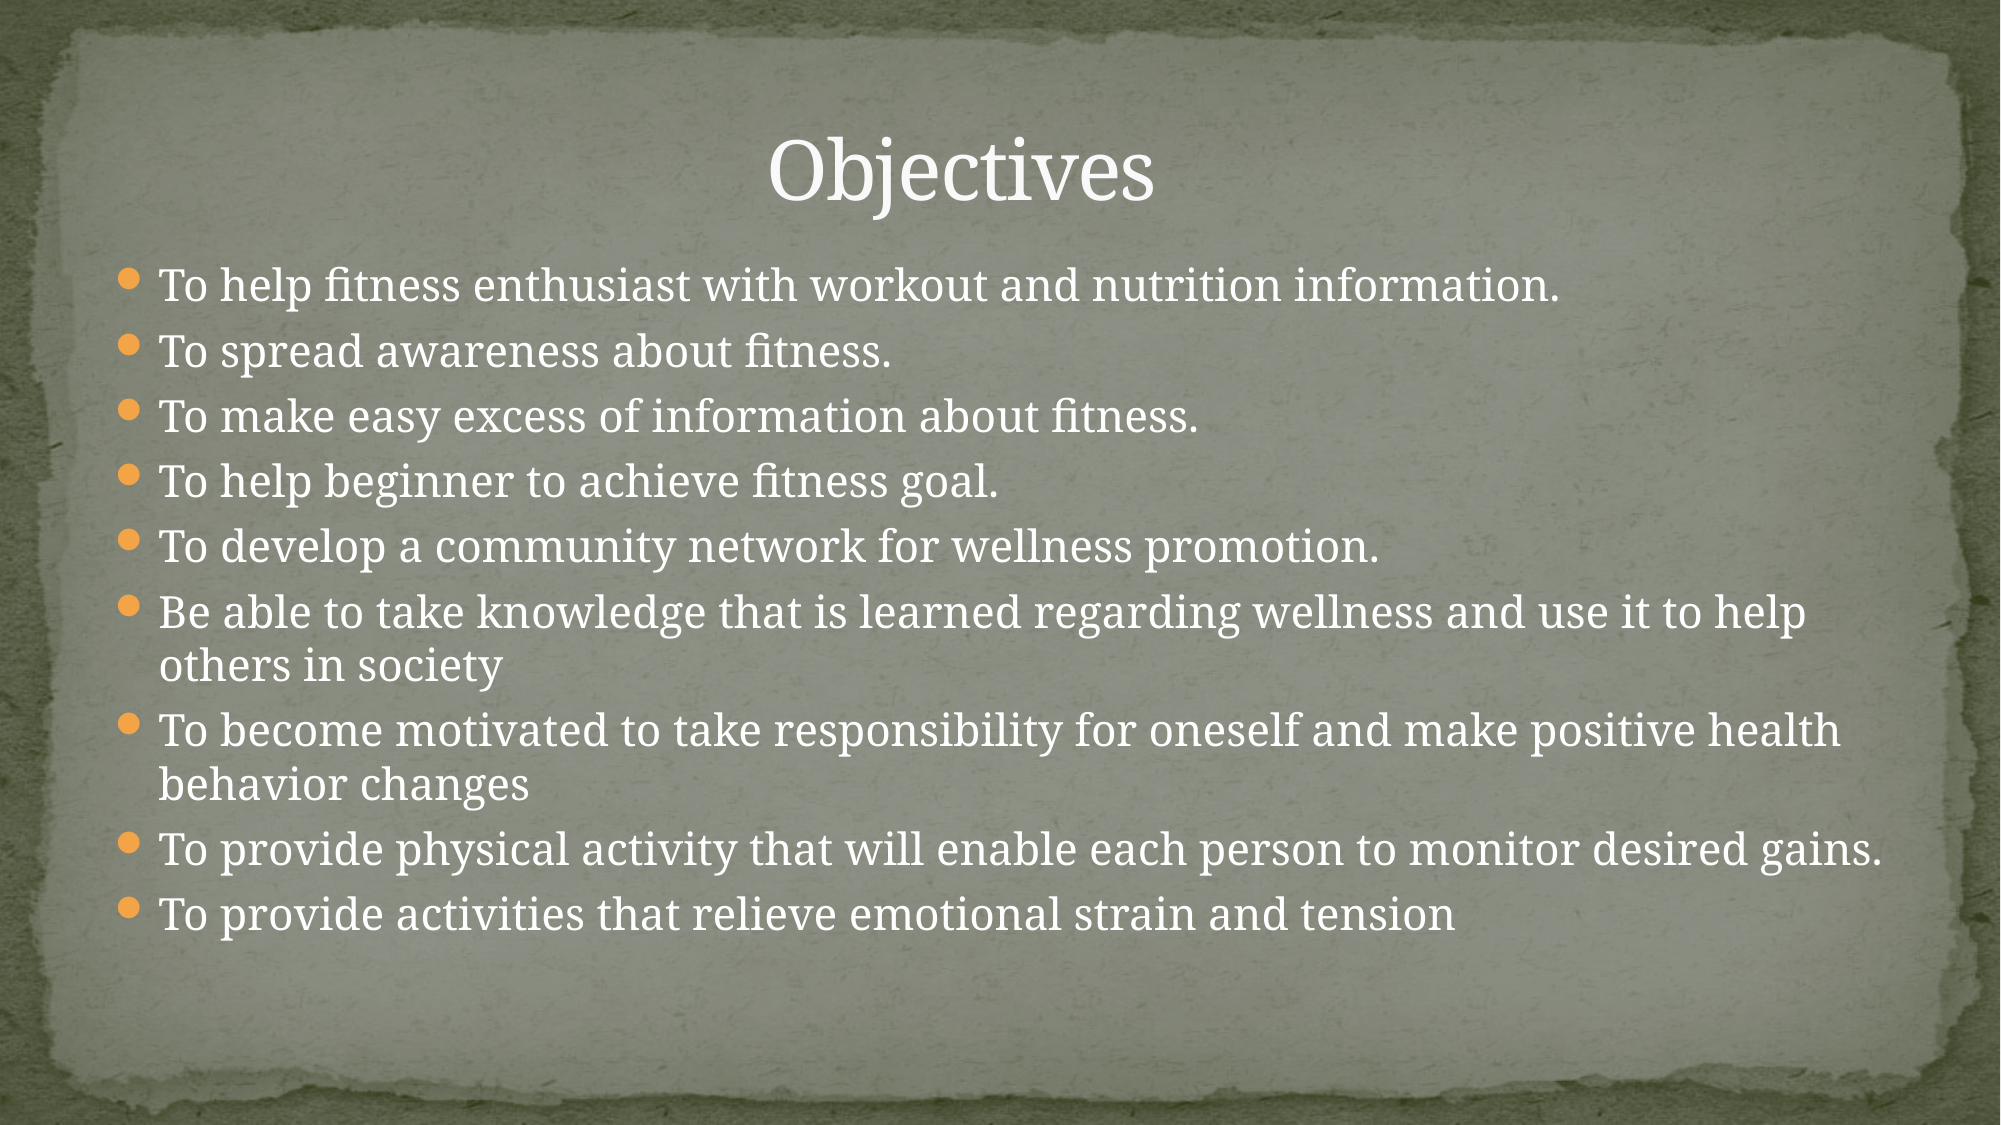

# Objectives
To help fitness enthusiast with workout and nutrition information.
To spread awareness about fitness.
To make easy excess of information about fitness.
To help beginner to achieve fitness goal.
To develop a community network for wellness promotion.
Be able to take knowledge that is learned regarding wellness and use it to help others in society
To become motivated to take responsibility for oneself and make positive health behavior changes
To provide physical activity that will enable each person to monitor desired gains.
To provide activities that relieve emotional strain and tension